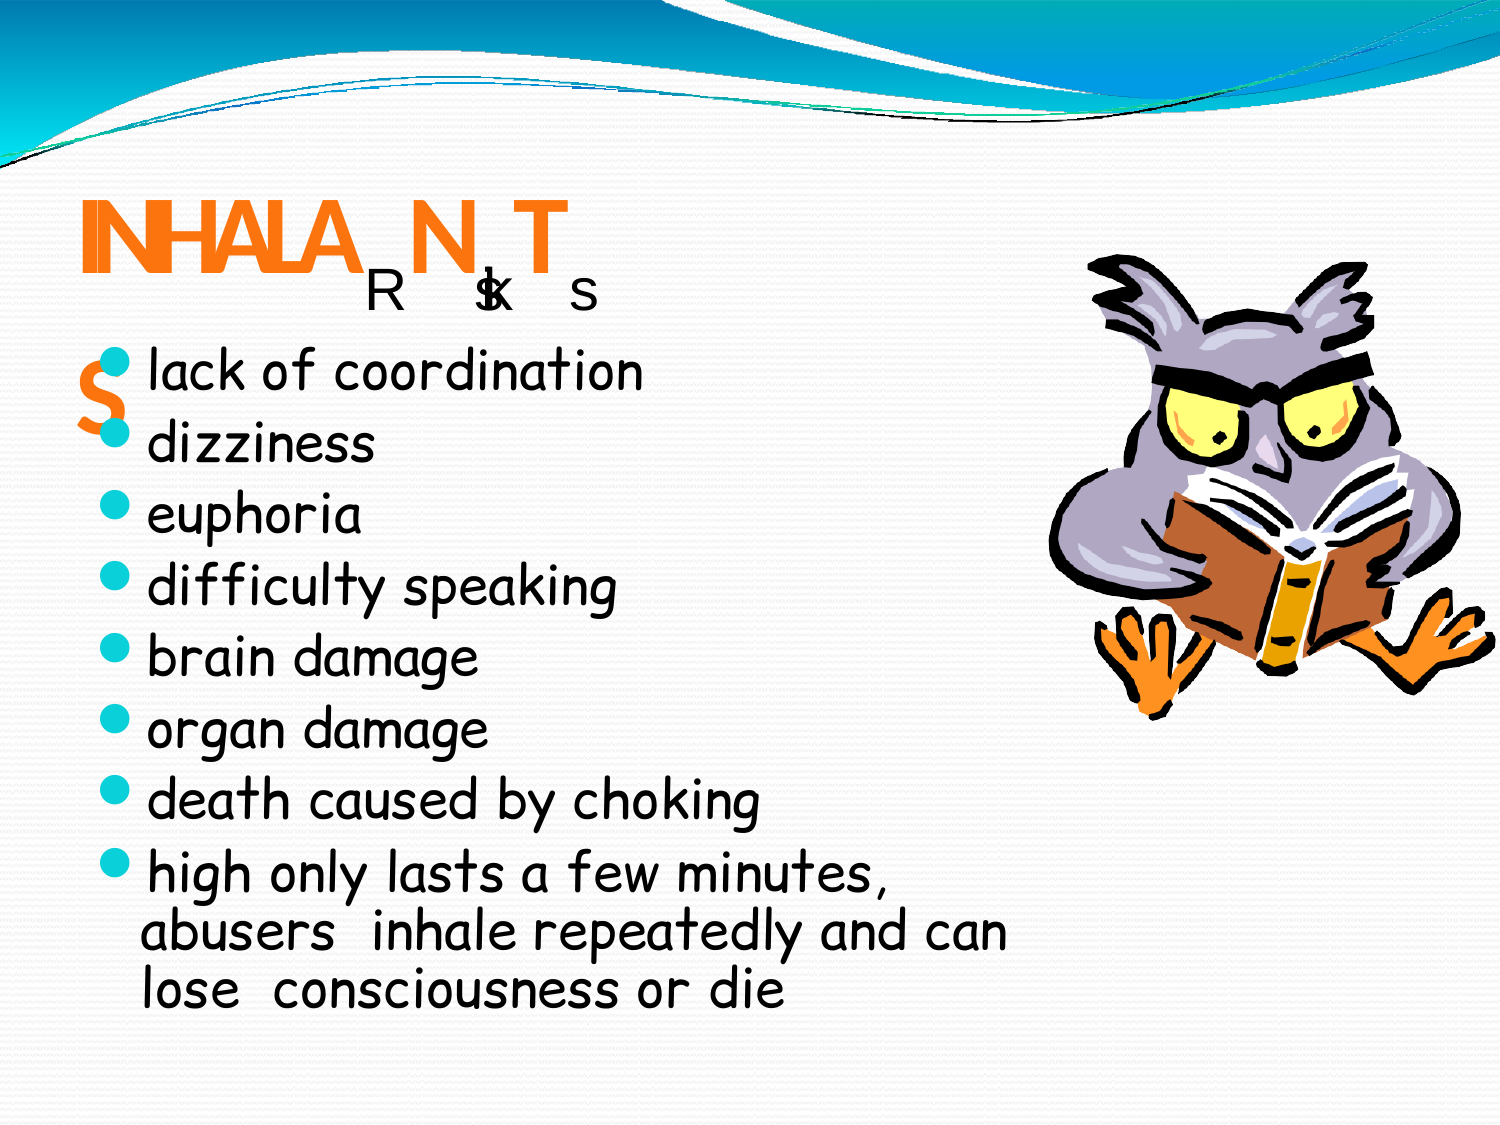

# INHALARNiskTsS

lack of coordination
dizziness
euphoria
difficulty speaking
brain damage
organ damage
death caused by choking
high only lasts a few minutes, abusers  inhale repeatedly and can lose  consciousness or die